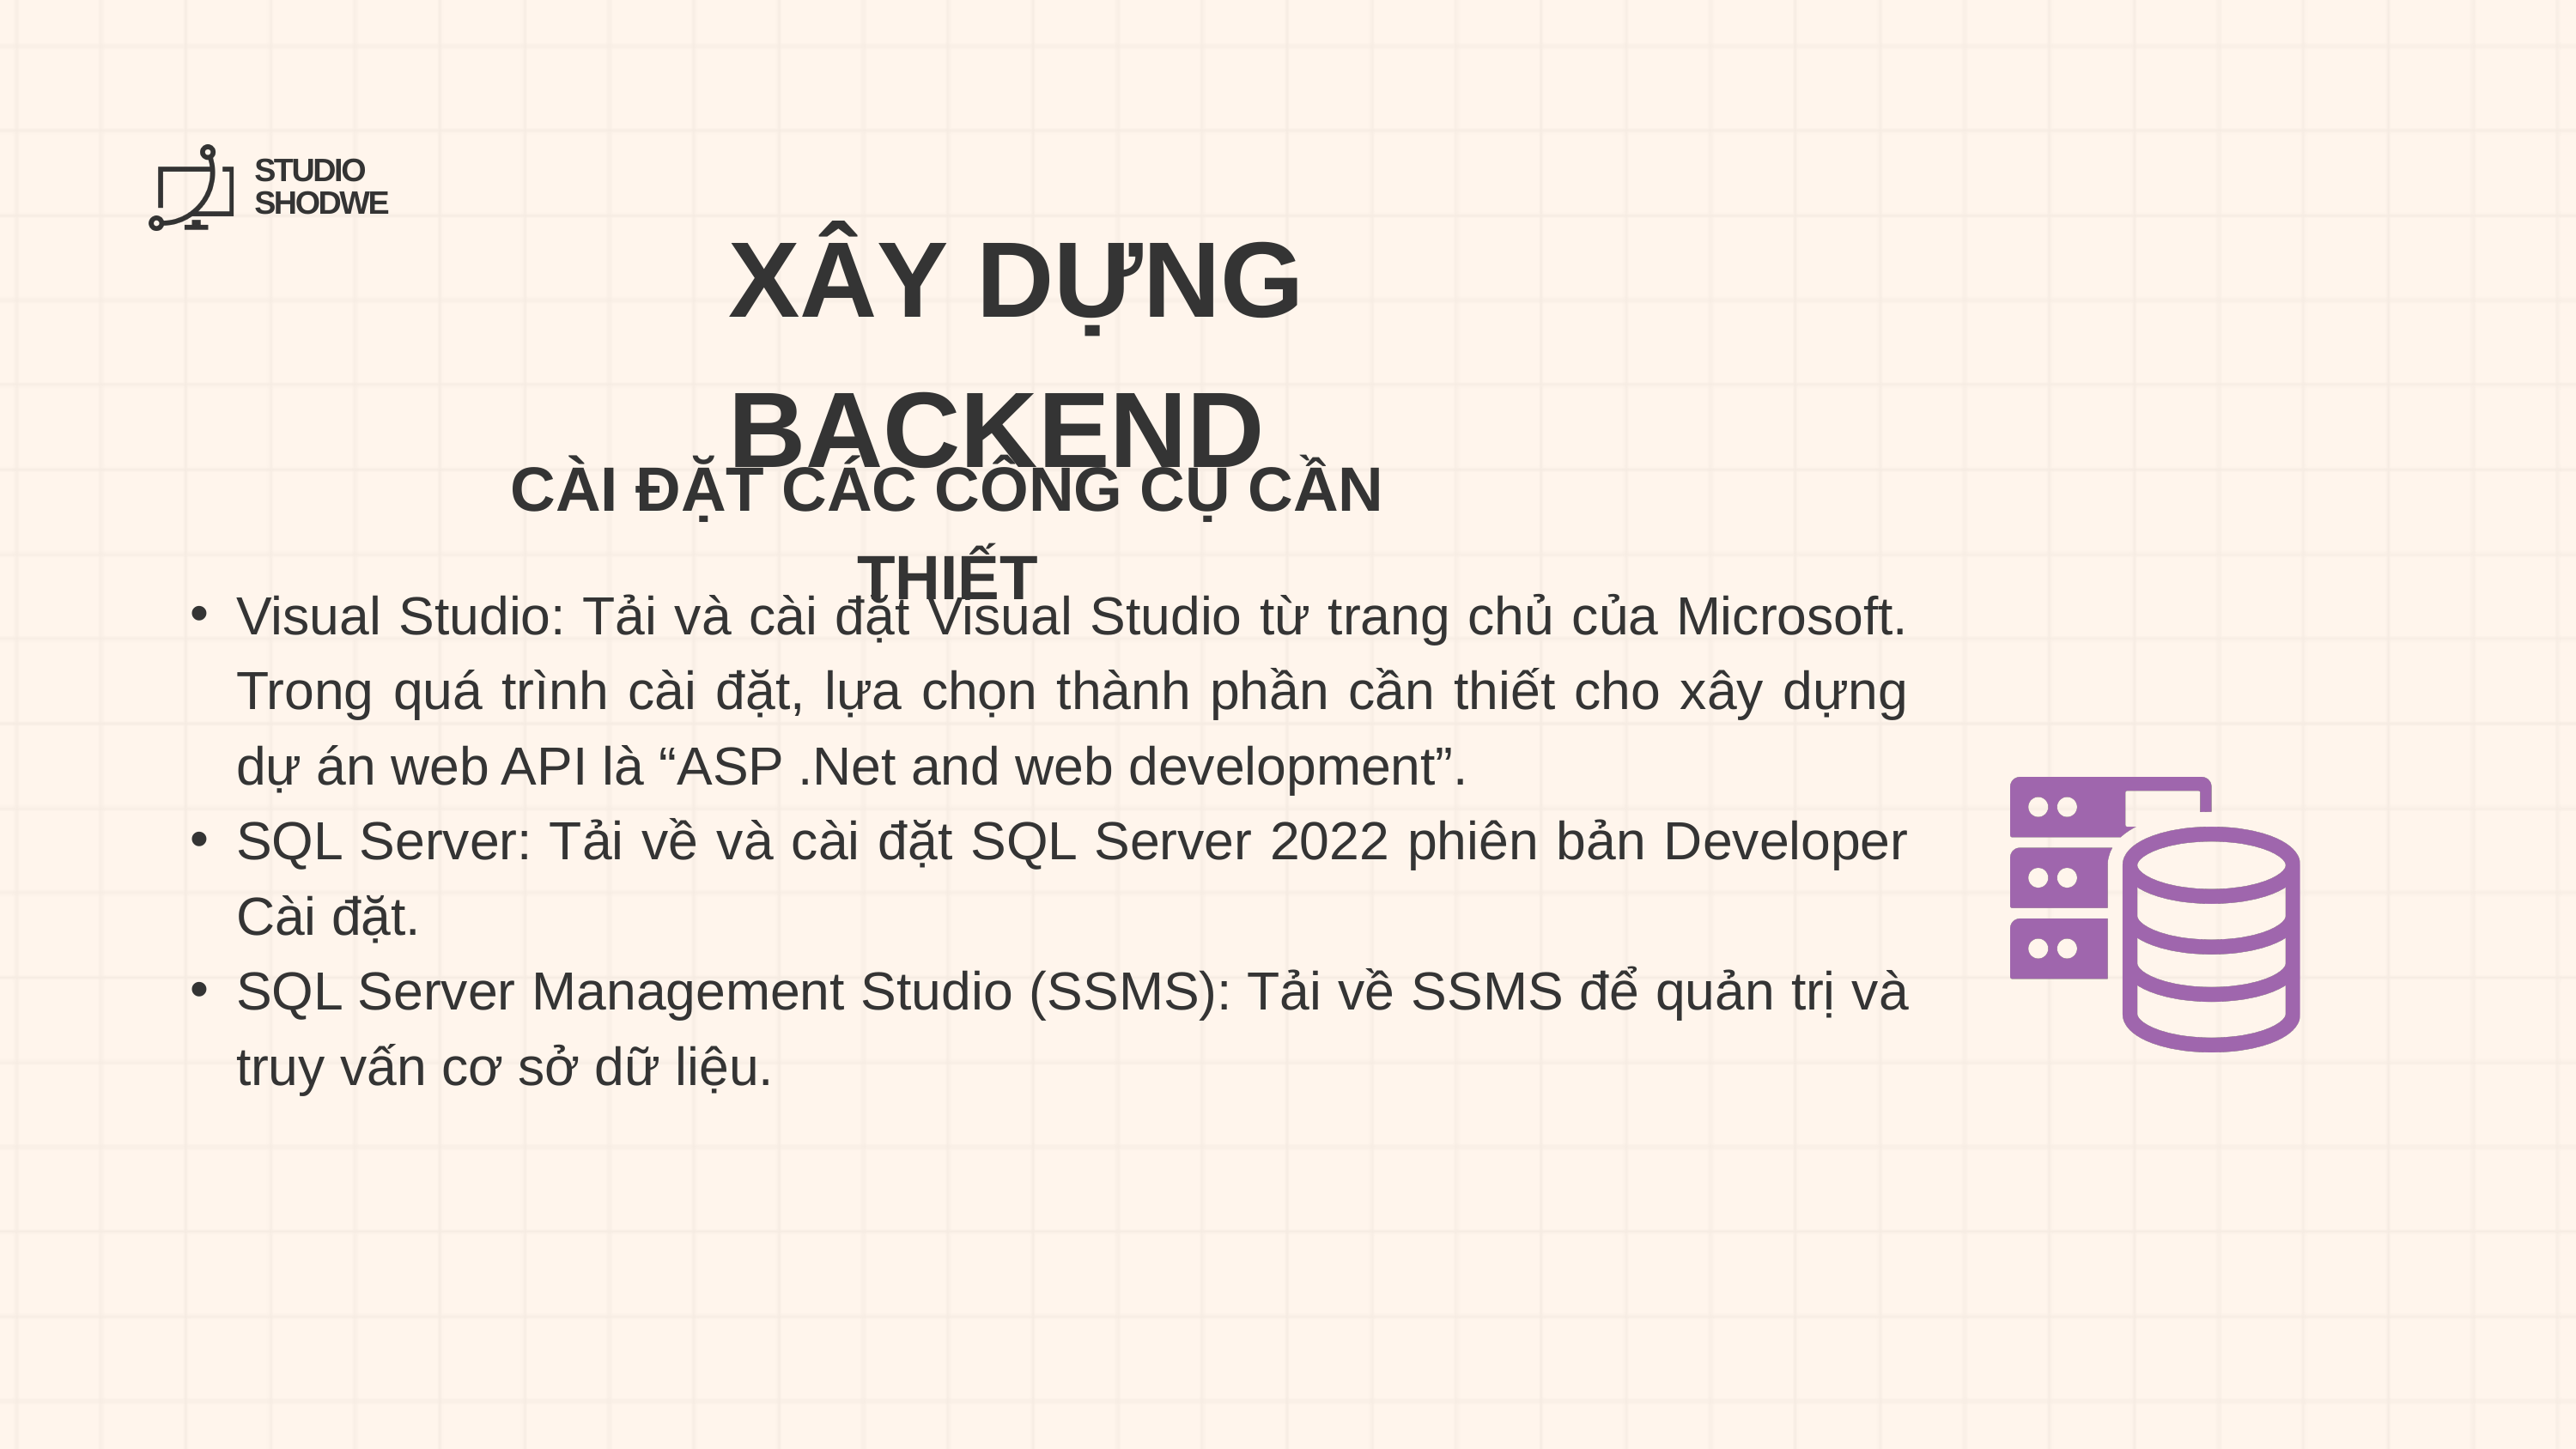

STUDIO SHODWE
XÂY DỰNG BACKEND
CÀI ĐẶT CÁC CÔNG CỤ CẦN THIẾT
Visual Studio: Tải và cài đặt Visual Studio từ trang chủ của Microsoft. Trong quá trình cài đặt, lựa chọn thành phần cần thiết cho xây dựng dự án web API là “ASP .Net and web development”.
SQL Server: Tải về và cài đặt SQL Server 2022 phiên bản Developer Cài đặt.
SQL Server Management Studio (SSMS): Tải về SSMS để quản trị và truy vấn cơ sở dữ liệu.